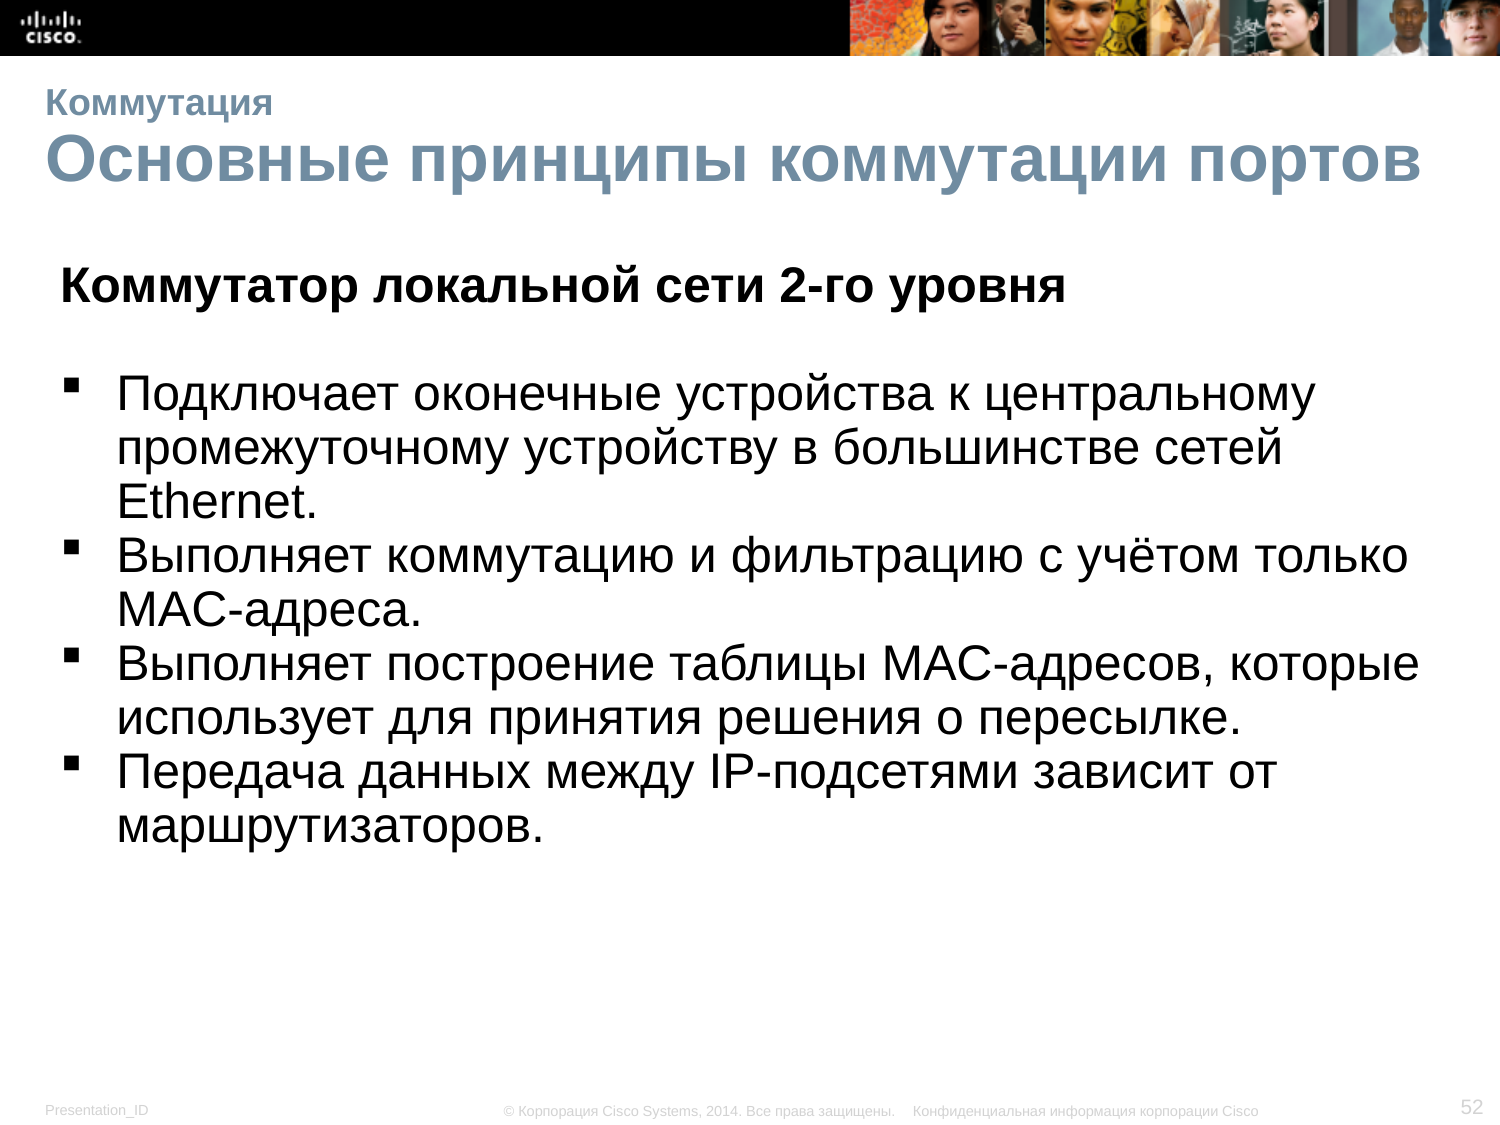

# Коммутация Основные принципы коммутации портов
Коммутатор локальной сети 2-го уровня

Подключает оконечные устройства к центральному промежуточному устройству в большинстве сетей Ethernet.
Выполняет коммутацию и фильтрацию с учётом только MAC-адреса.
Выполняет построение таблицы MAC-адресов, которые использует для принятия решения о пересылке.
Передача данных между IP-подсетями зависит от маршрутизаторов.